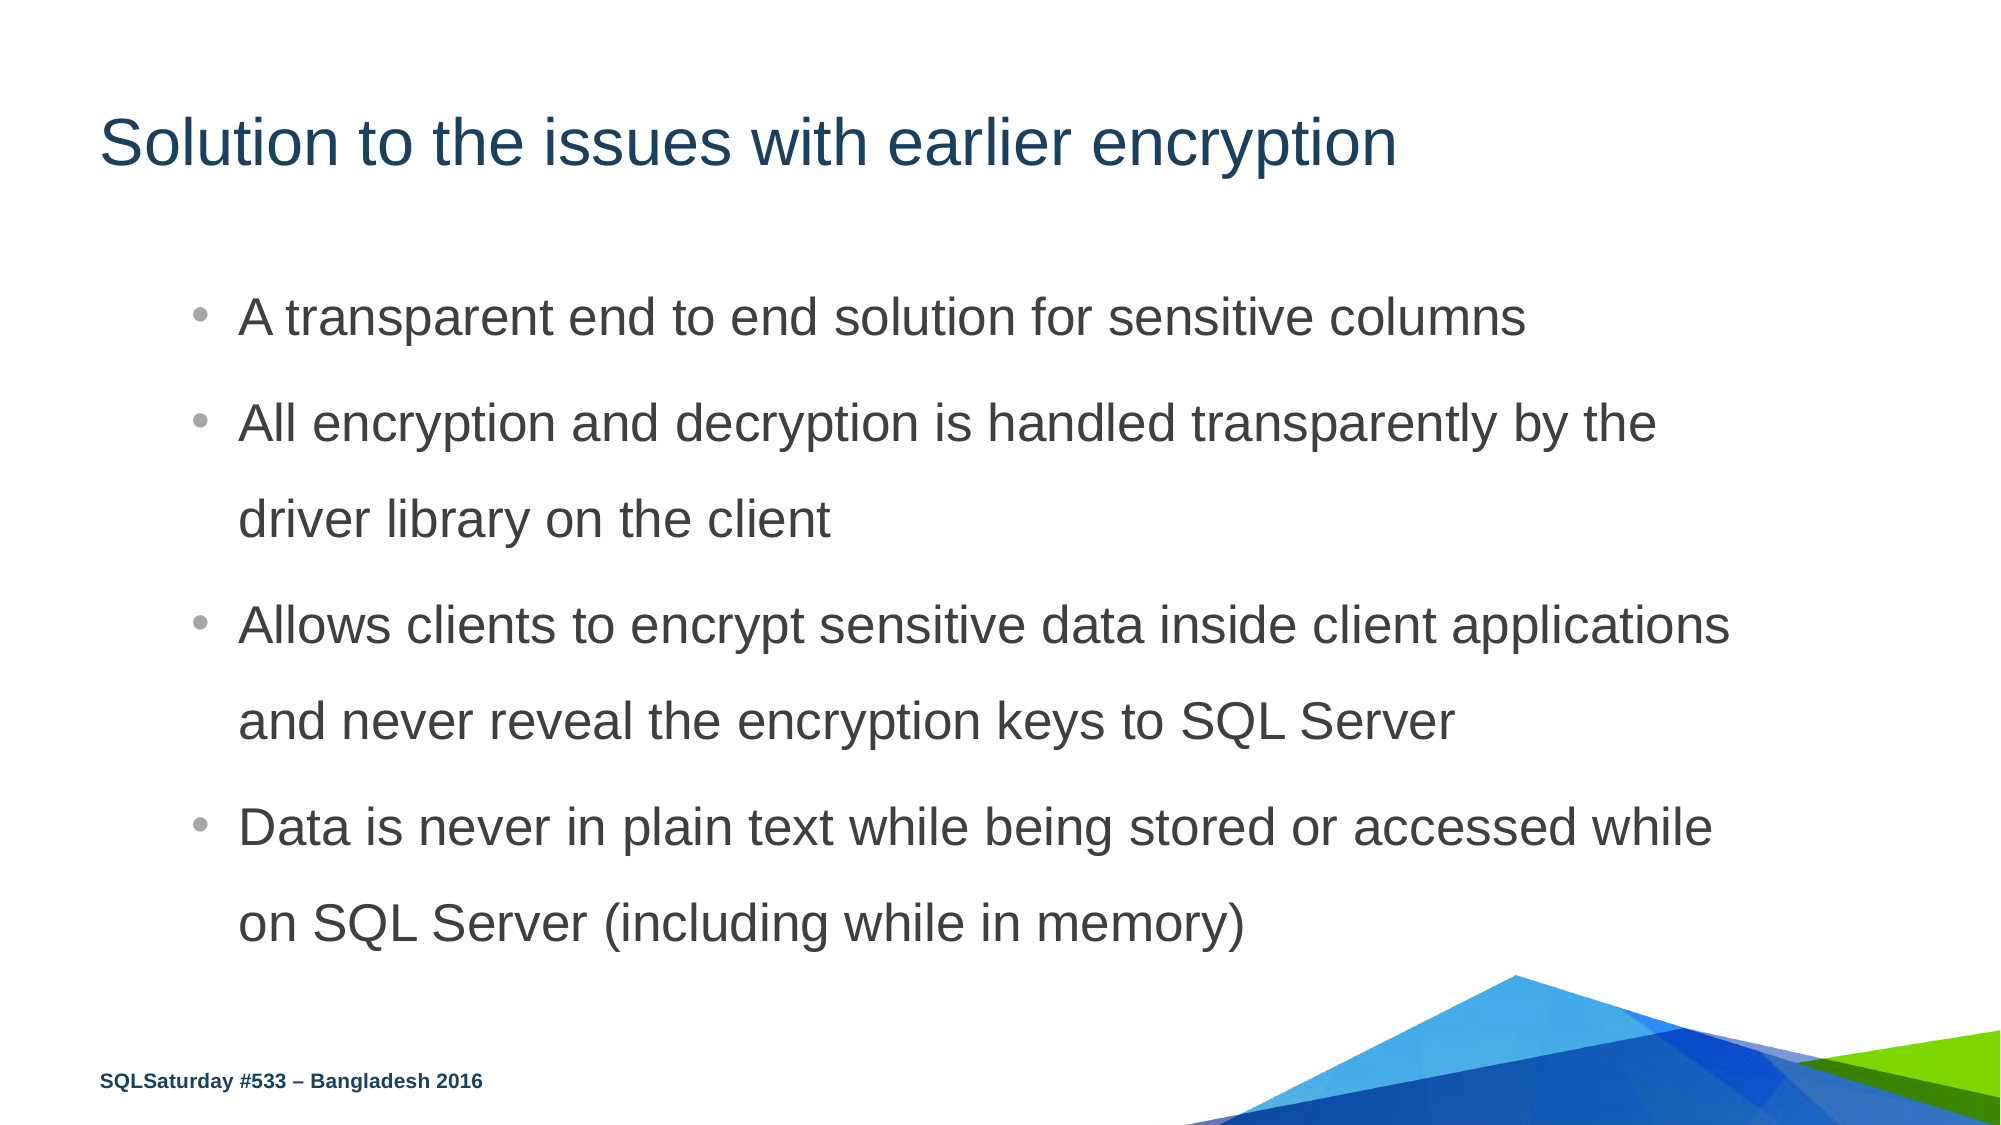

# Solution to the issues with earlier encryption

A transparent end to end solution for sensitive columns
All encryption and decryption is handled transparently by the driver library on the client
Allows clients to encrypt sensitive data inside client applications and never reveal the encryption keys to SQL Server
Data is never in plain text while being stored or accessed while on SQL Server (including while in memory)

SQLSaturday #533 – Bangladesh 2016